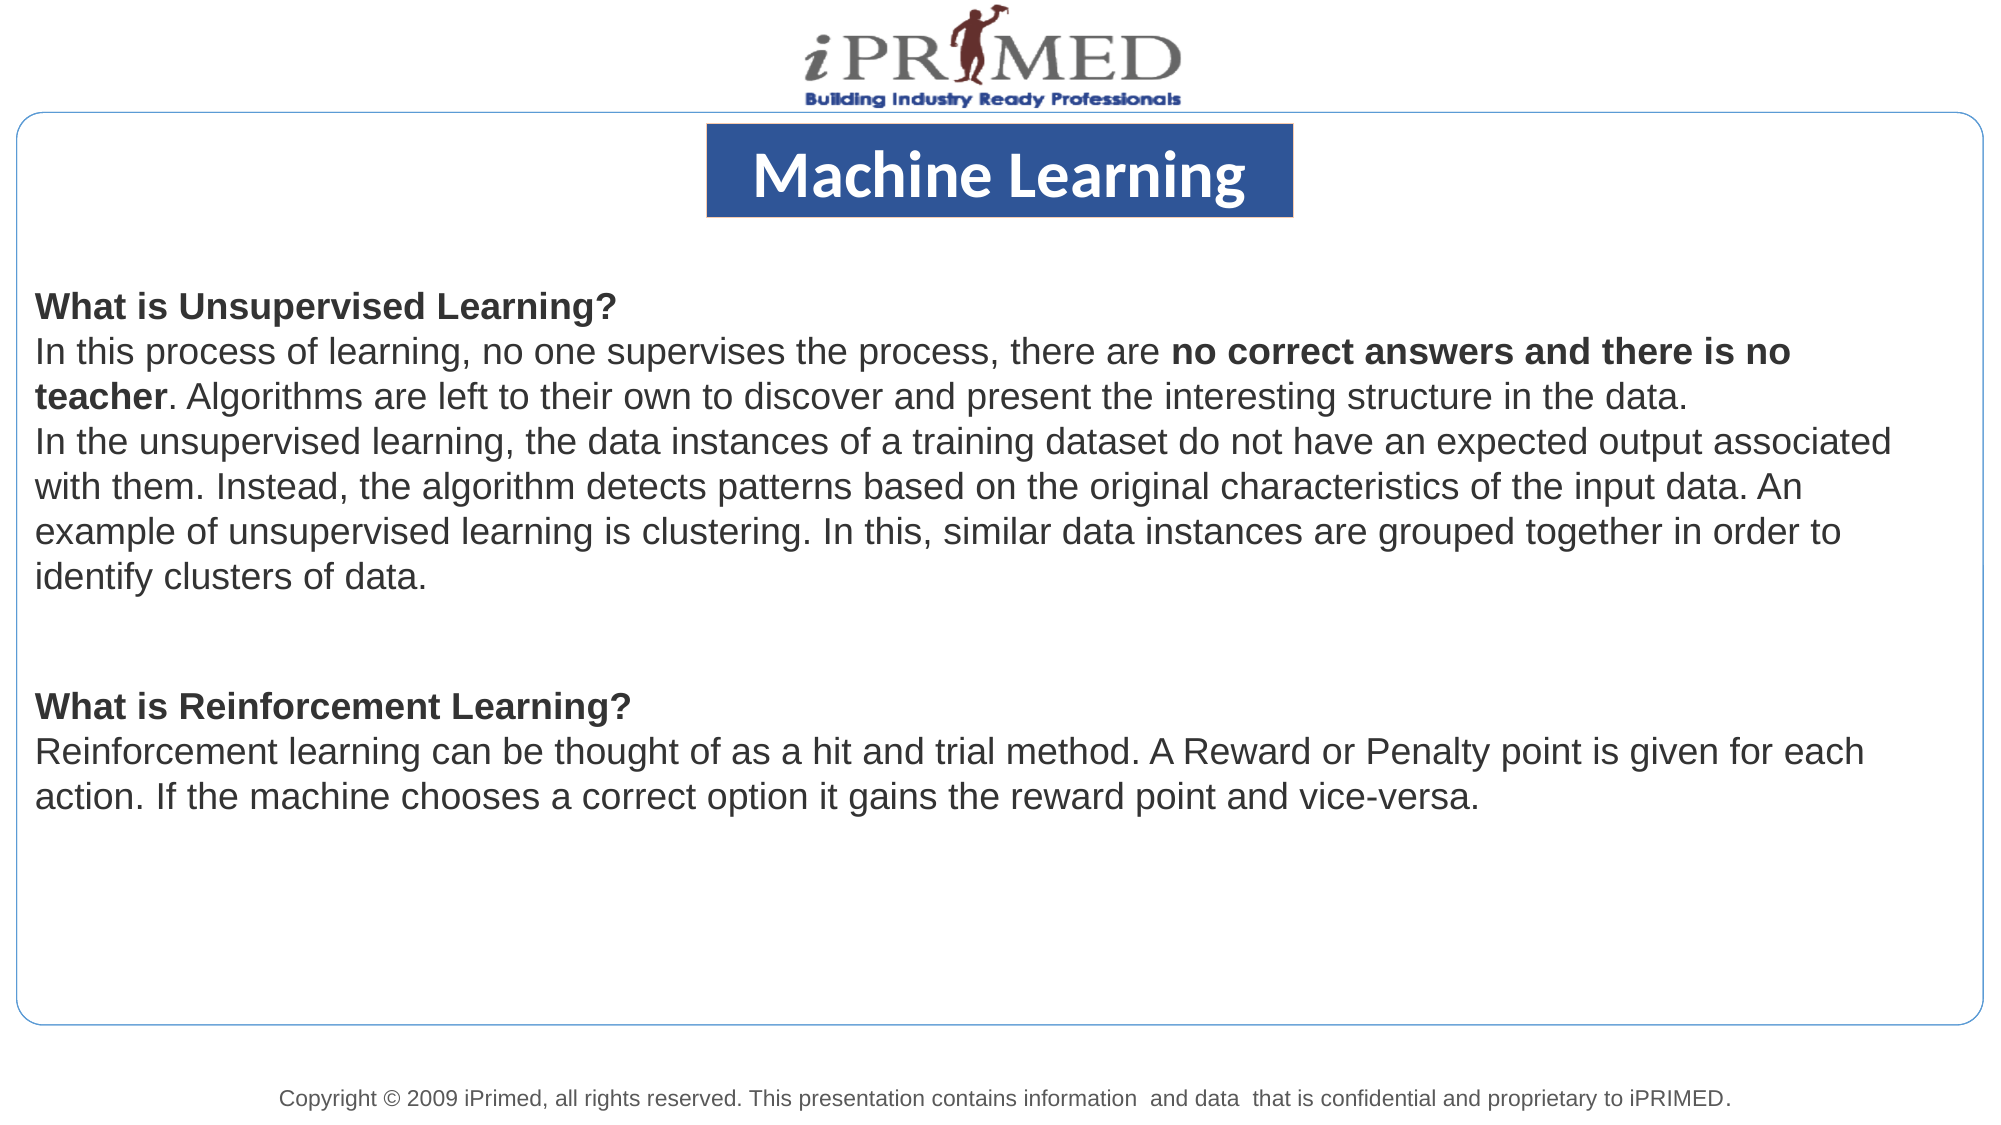

Machine Learning
What is Unsupervised Learning?
In this process of learning, no one supervises the process, there are no correct answers and there is no teacher. Algorithms are left to their own to discover and present the interesting structure in the data.
In the unsupervised learning, the data instances of a training dataset do not have an expected output associated with them. Instead, the algorithm detects patterns based on the original characteristics of the input data. An example of unsupervised learning is clustering. In this, similar data instances are grouped together in order to identify clusters of data.
What is Reinforcement Learning?
Reinforcement learning can be thought of as a hit and trial method. A Reward or Penalty point is given for each action. If the machine chooses a correct option it gains the reward point and vice-versa.